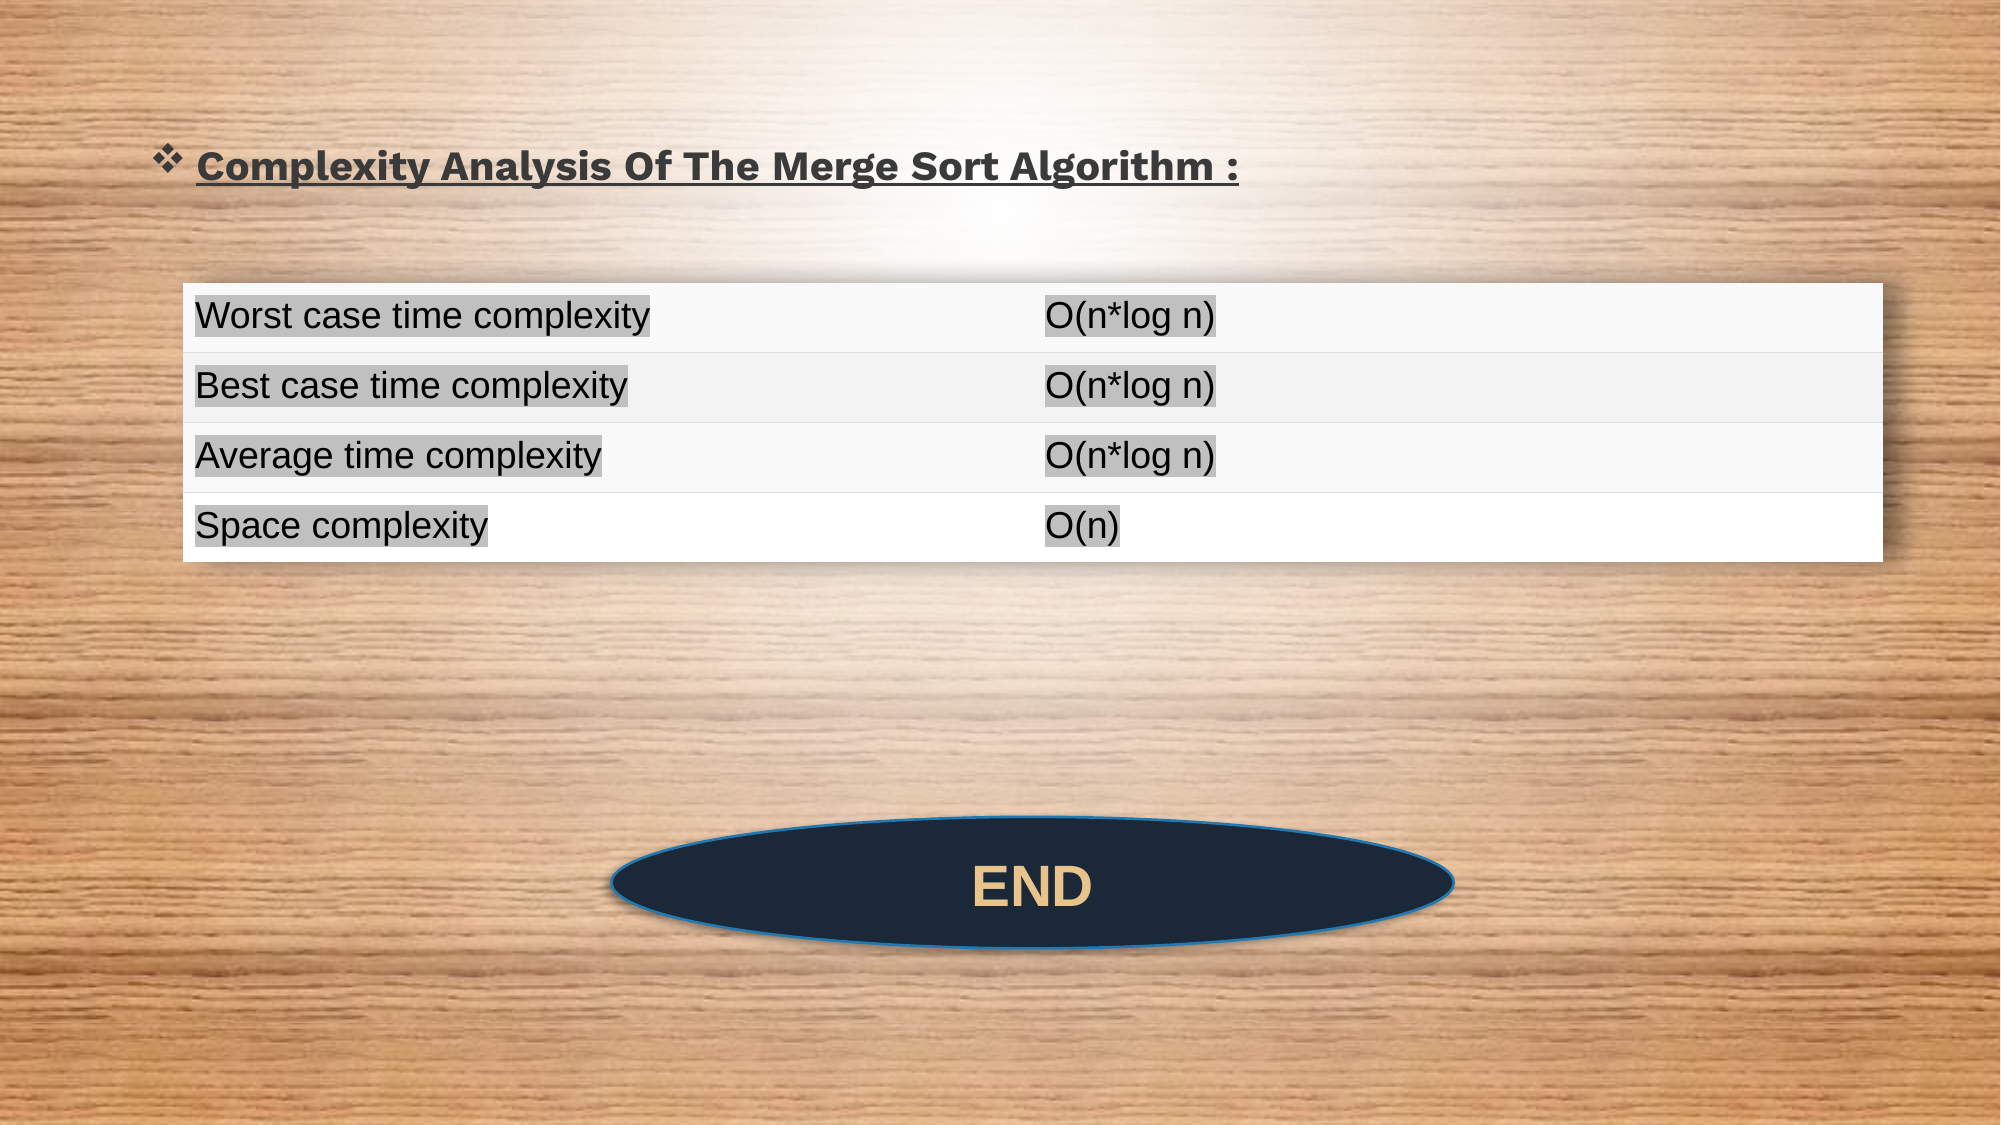

Complexity Analysis Of The Merge Sort Algorithm :

| Worst case time complexity | O(n\*log n) |
| --- | --- |
| Best case time complexity | O(n\*log n) |
| Average time complexity | O(n\*log n) |
| Space complexity | O(n) |
END